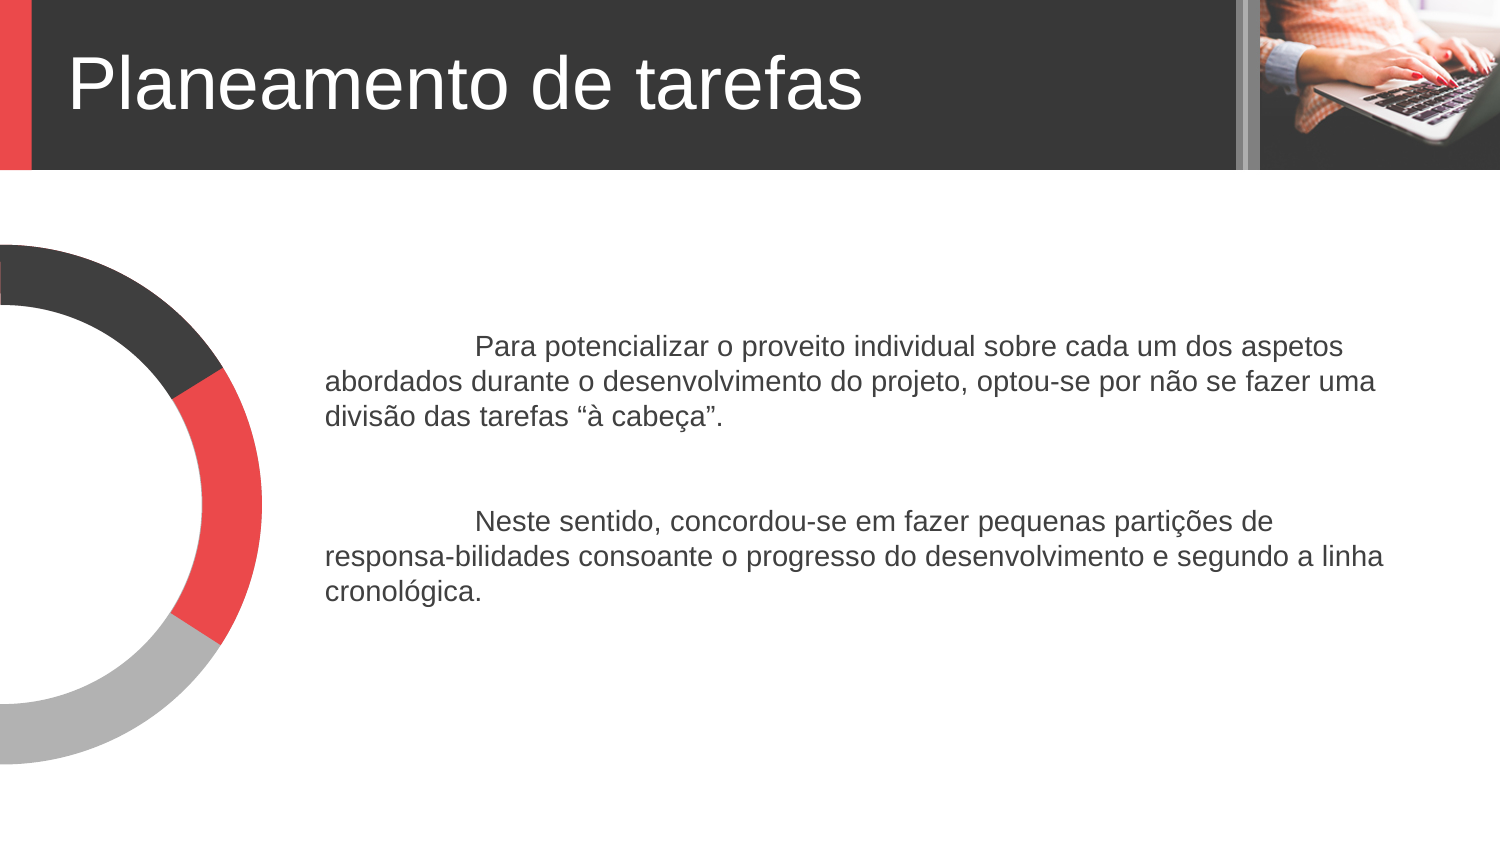

Planeamento de tarefas

	Para potencializar o proveito individual sobre cada um dos aspetos abordados durante o desenvolvimento do projeto, optou-se por não se fazer uma divisão das tarefas “à cabeça”.

	Neste sentido, concordou-se em fazer pequenas partições de responsa-bilidades consoante o progresso do desenvolvimento e segundo a linha cronológica.